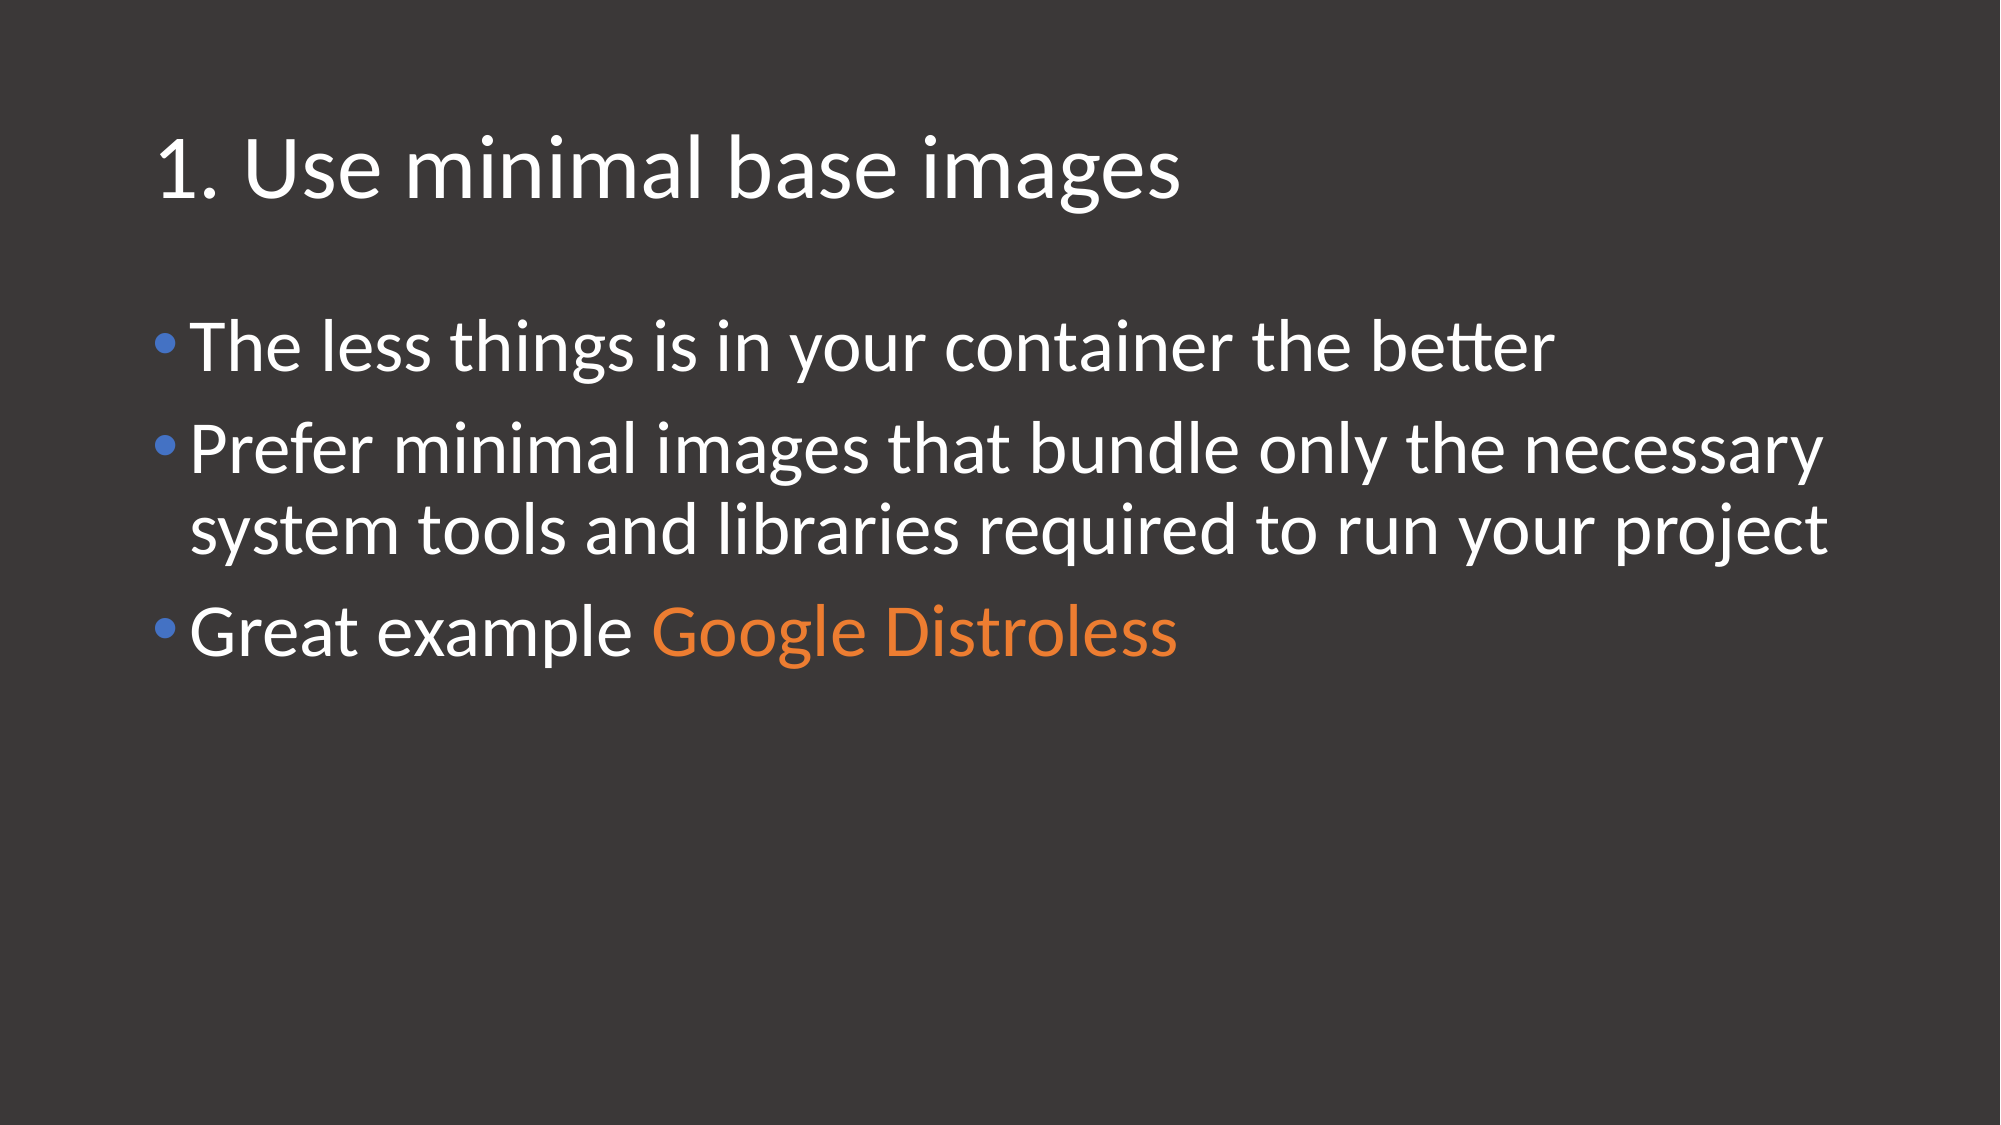

# 1. Use minimal base images
The less things is in your container the better
Prefer minimal images that bundle only the necessary system tools and libraries required to run your project
Great example Google Distroless